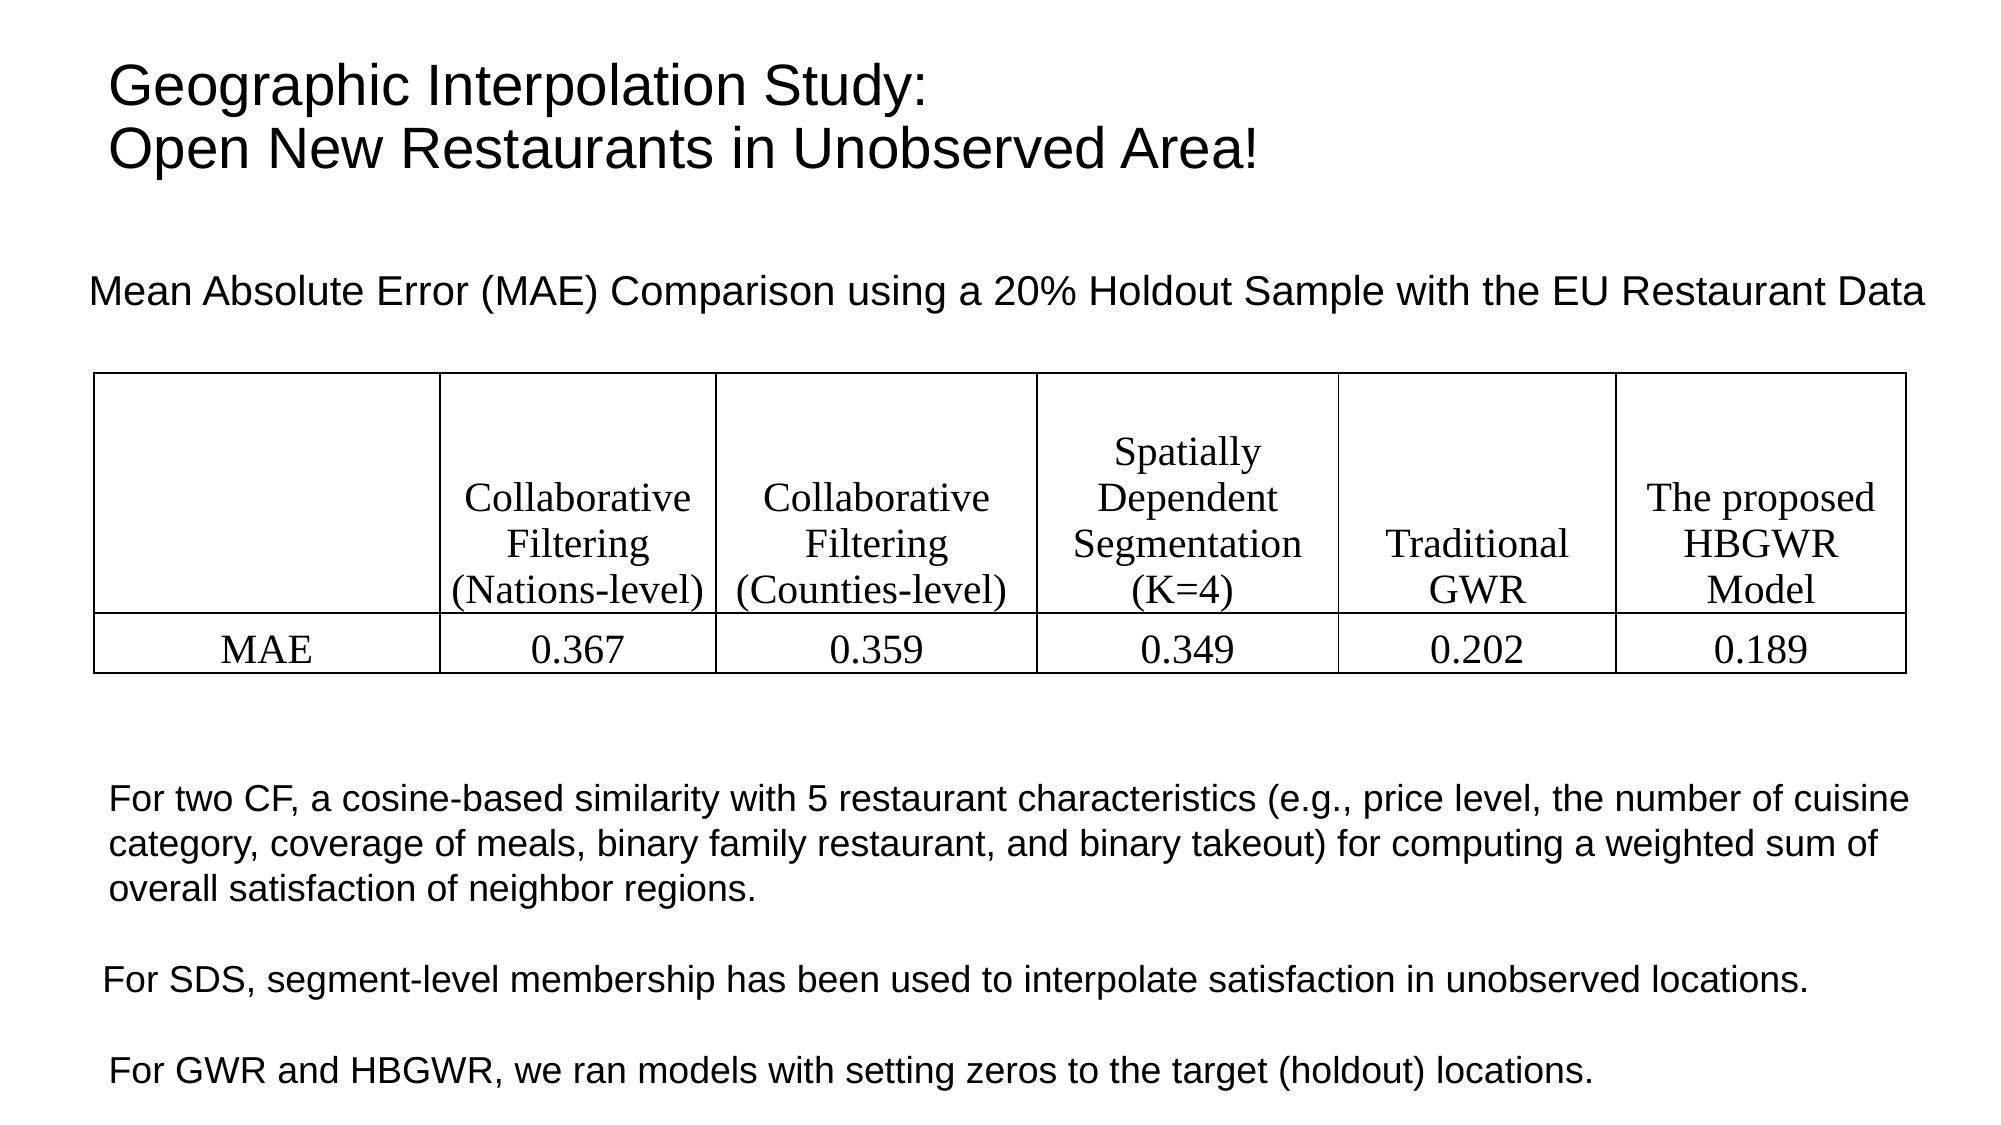

# Geographic Interpolation Study: Open New Restaurants in Unobserved Area!
Mean Absolute Error (MAE) Comparison using a 20% Holdout Sample with the EU Restaurant Data
|  | Collaborative Filtering (Nations-level) | Collaborative Filtering (Counties-level) | Spatially Dependent Segmentation (K=4) | Traditional GWR | The proposed HBGWR Model |
| --- | --- | --- | --- | --- | --- |
| MAE | 0.367 | 0.359 | 0.349 | 0.202 | 0.189 |
For two CF, a cosine-based similarity with 5 restaurant characteristics (e.g., price level, the number of cuisine category, coverage of meals, binary family restaurant, and binary takeout) for computing a weighted sum of overall satisfaction of neighbor regions.
For SDS, segment-level membership has been used to interpolate satisfaction in unobserved locations.
For GWR and HBGWR, we ran models with setting zeros to the target (holdout) locations.